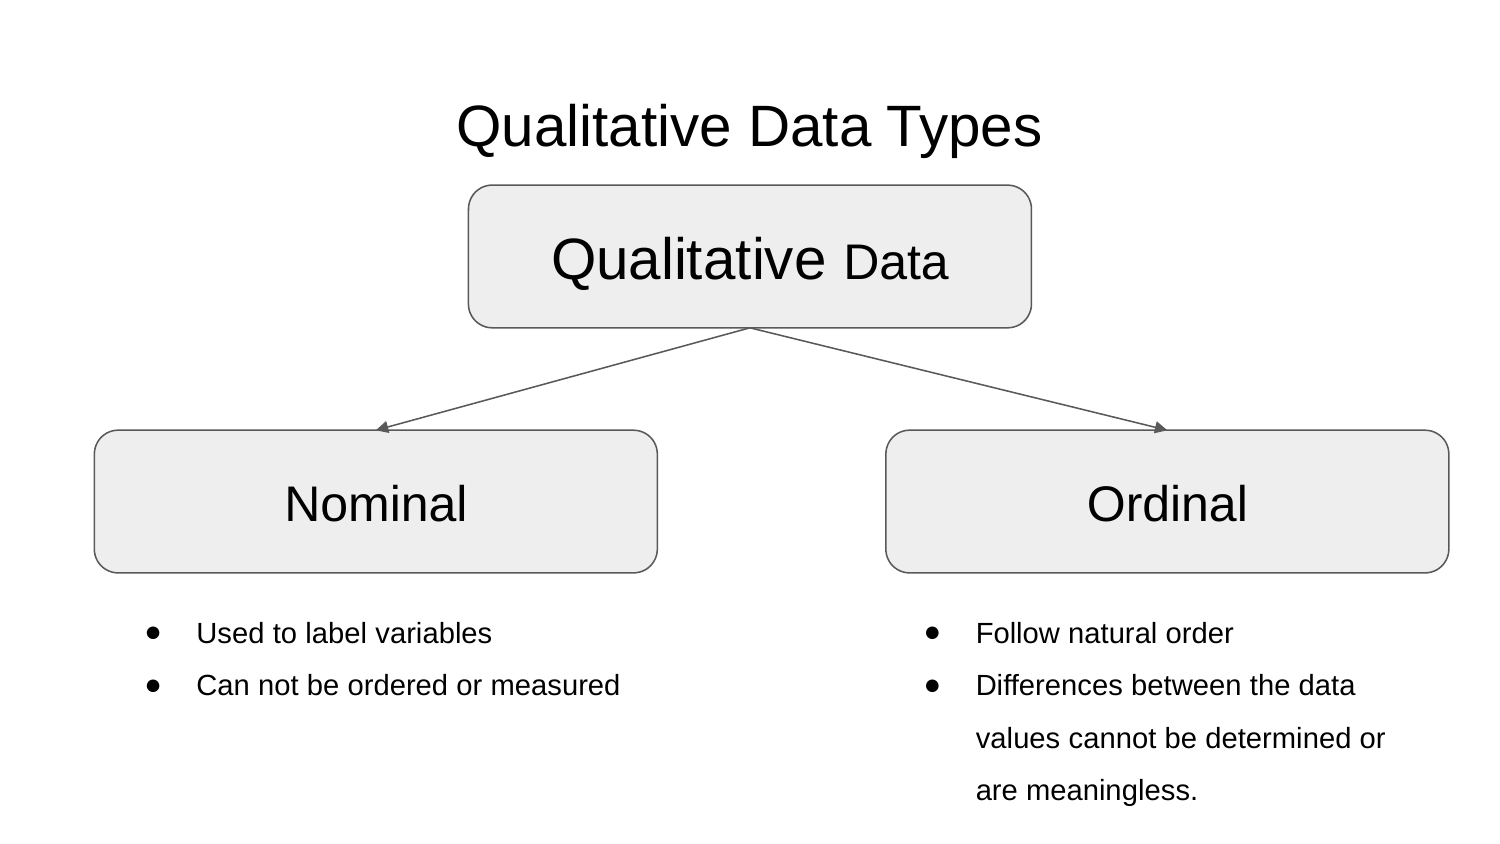

# Qualitative Data Types
Qualitative Data
Nominal
Ordinal
Used to label variables
Can not be ordered or measured
Follow natural order
Differences between the data values cannot be determined or are meaningless.